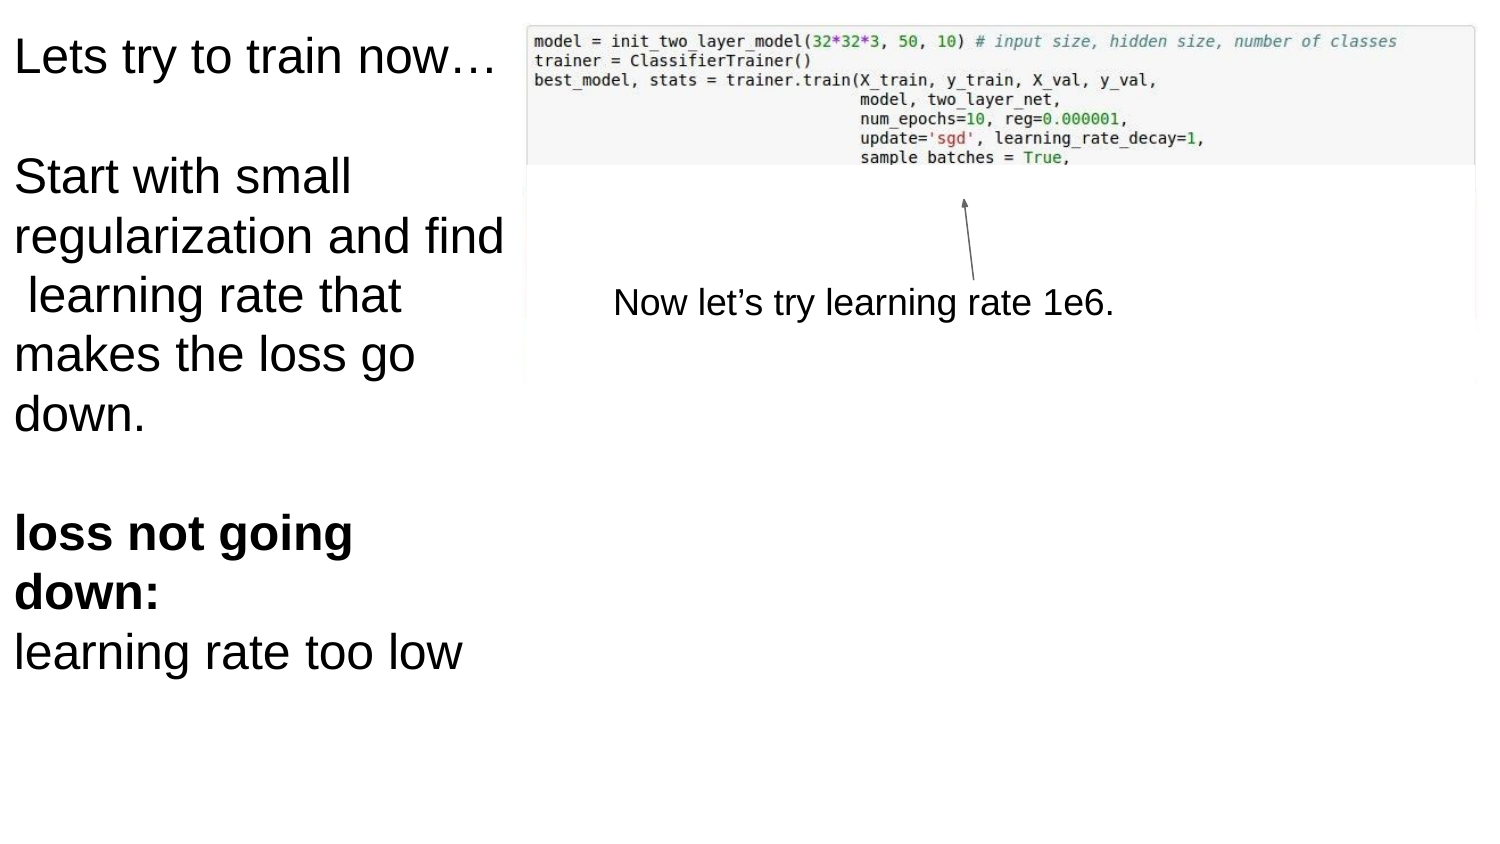

# Lets try to train now…

Start with small  regularization and find  learning rate that  makes the loss go  down.

loss not going down:
learning rate too low

Now let’s try learning rate 1e6.
Lecture 6 - 75
3/24/2021
Fei-Fei Li & Justin Johnson & Serena Yeung	Lecture 6 -	April 19, 2018